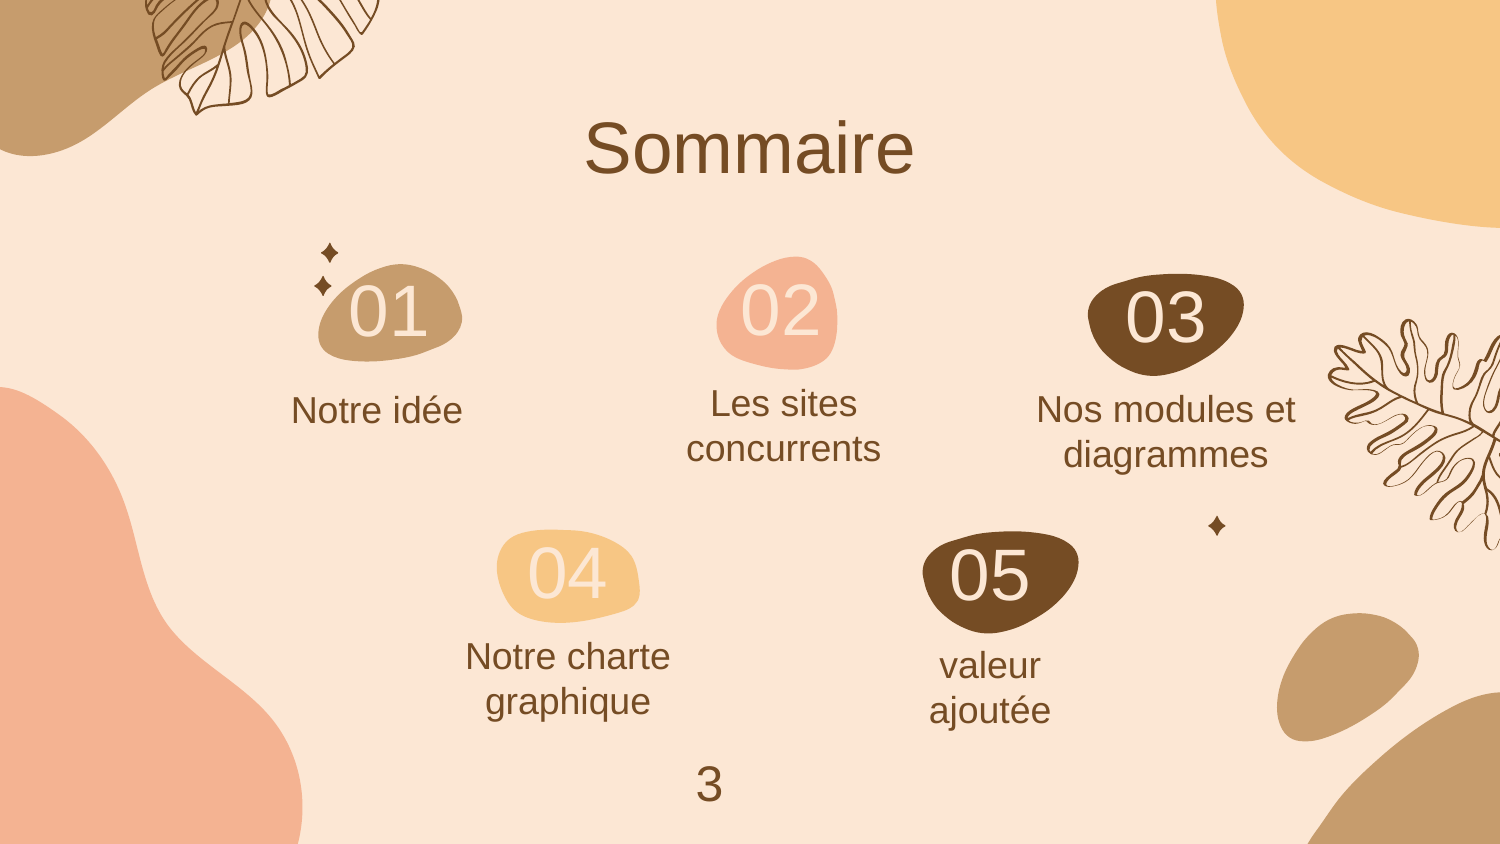

Sommaire

02

01
03

Les sites
concurrents
# Notre idée
Nos modules et
diagrammes

04
05
Notre charte
graphique
valeur
ajoutée
3